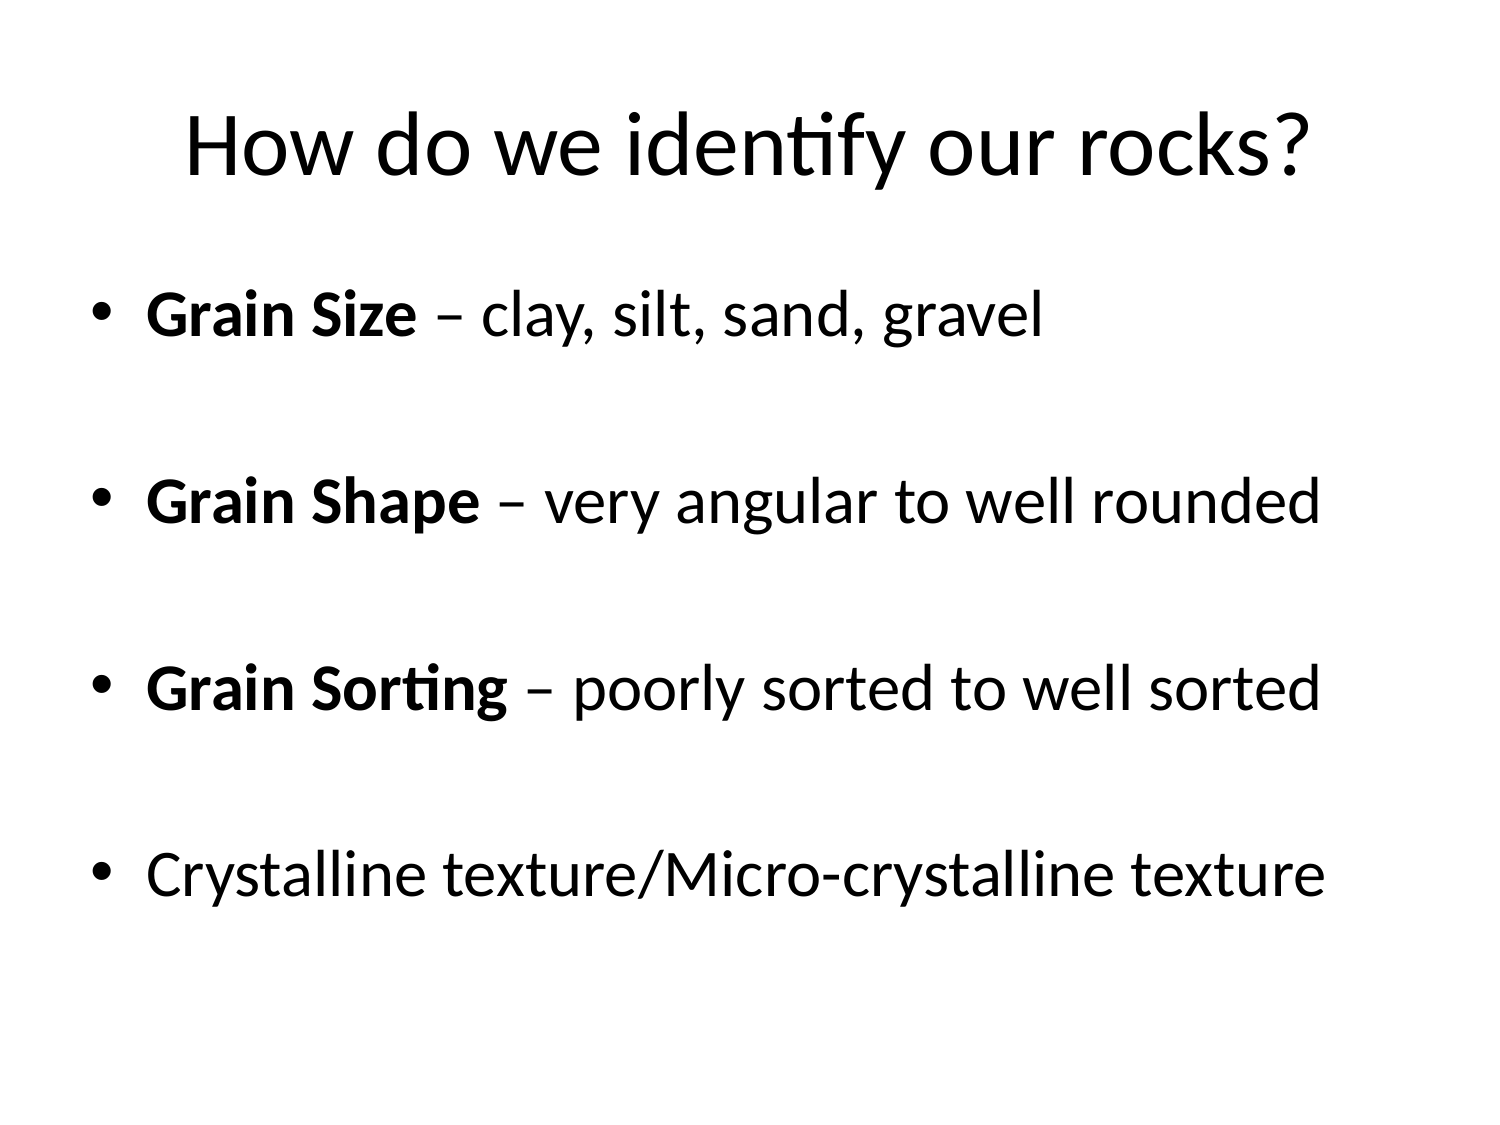

# How do we identify our rocks?
Grain Size – clay, silt, sand, gravel

Grain Shape – very angular to well rounded

Grain Sorting – poorly sorted to well sorted

Crystalline texture/Micro-crystalline texture